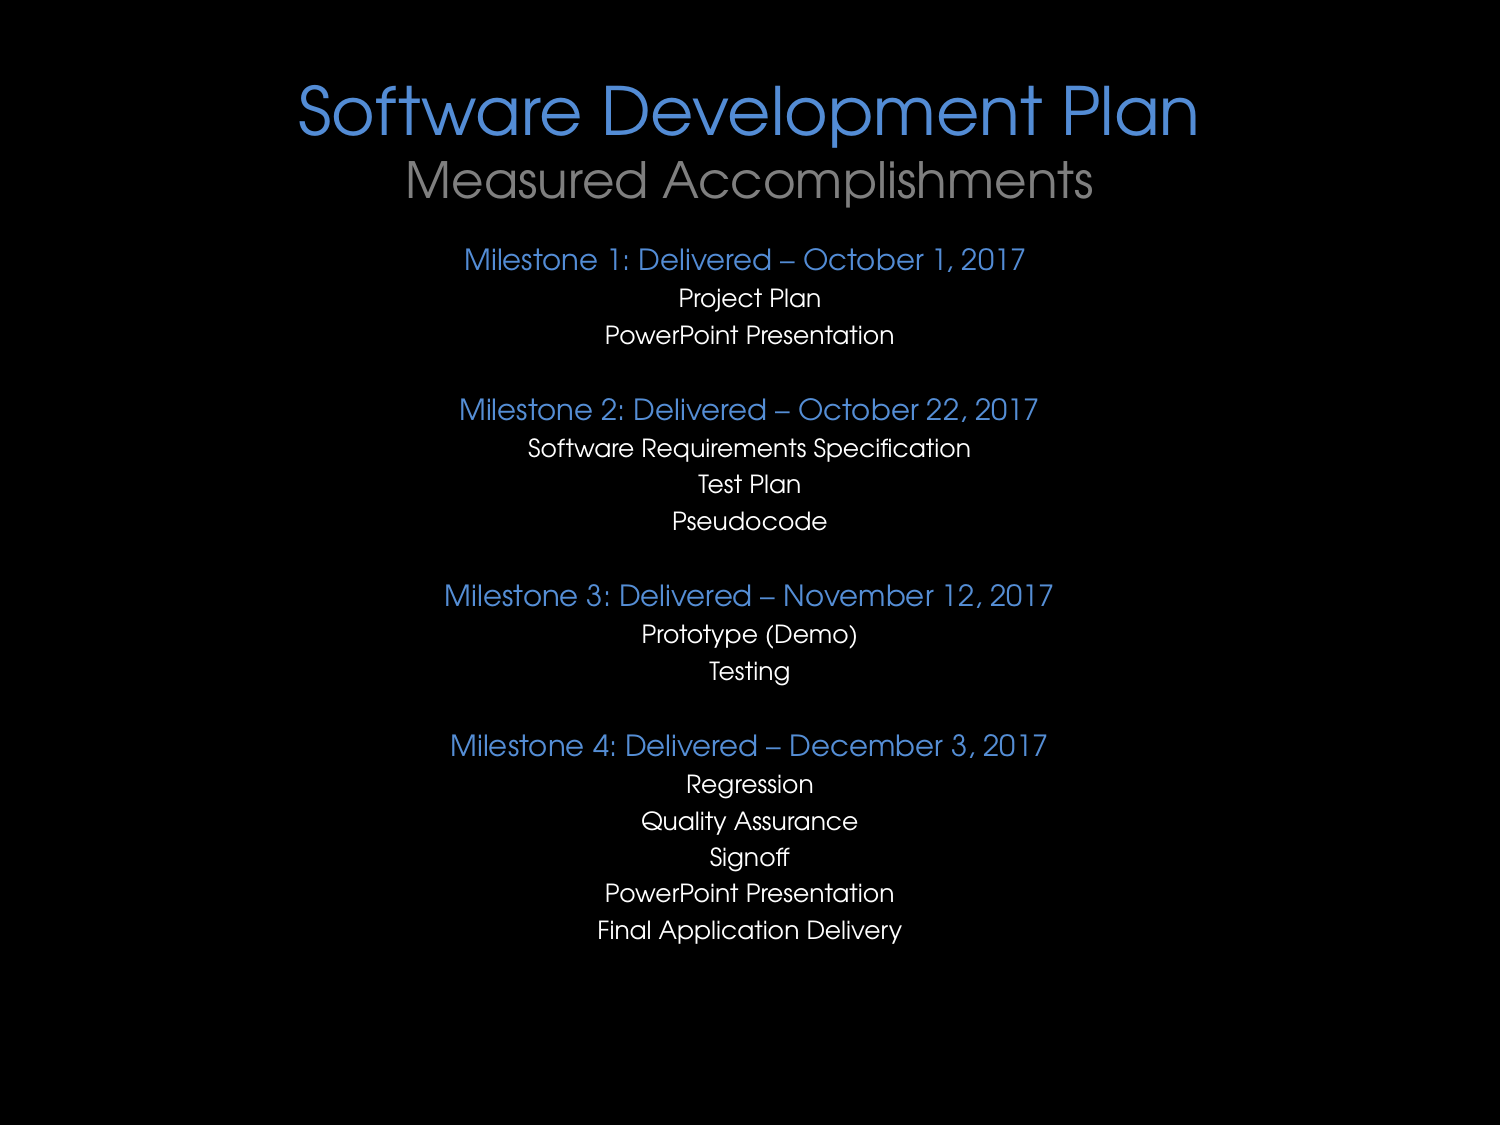

# Software Development Plan Measured Accomplishments
Milestone 1: Delivered – October 1, 2017
Project Plan
PowerPoint Presentation

Milestone 2: Delivered – October 22, 2017
Software Requirements Specification
Test Plan
Pseudocode

Milestone 3: Delivered – November 12, 2017
Prototype (Demo)
Testing

Milestone 4: Delivered – December 3, 2017
Regression
Quality Assurance
Signoff
PowerPoint Presentation
Final Application Delivery